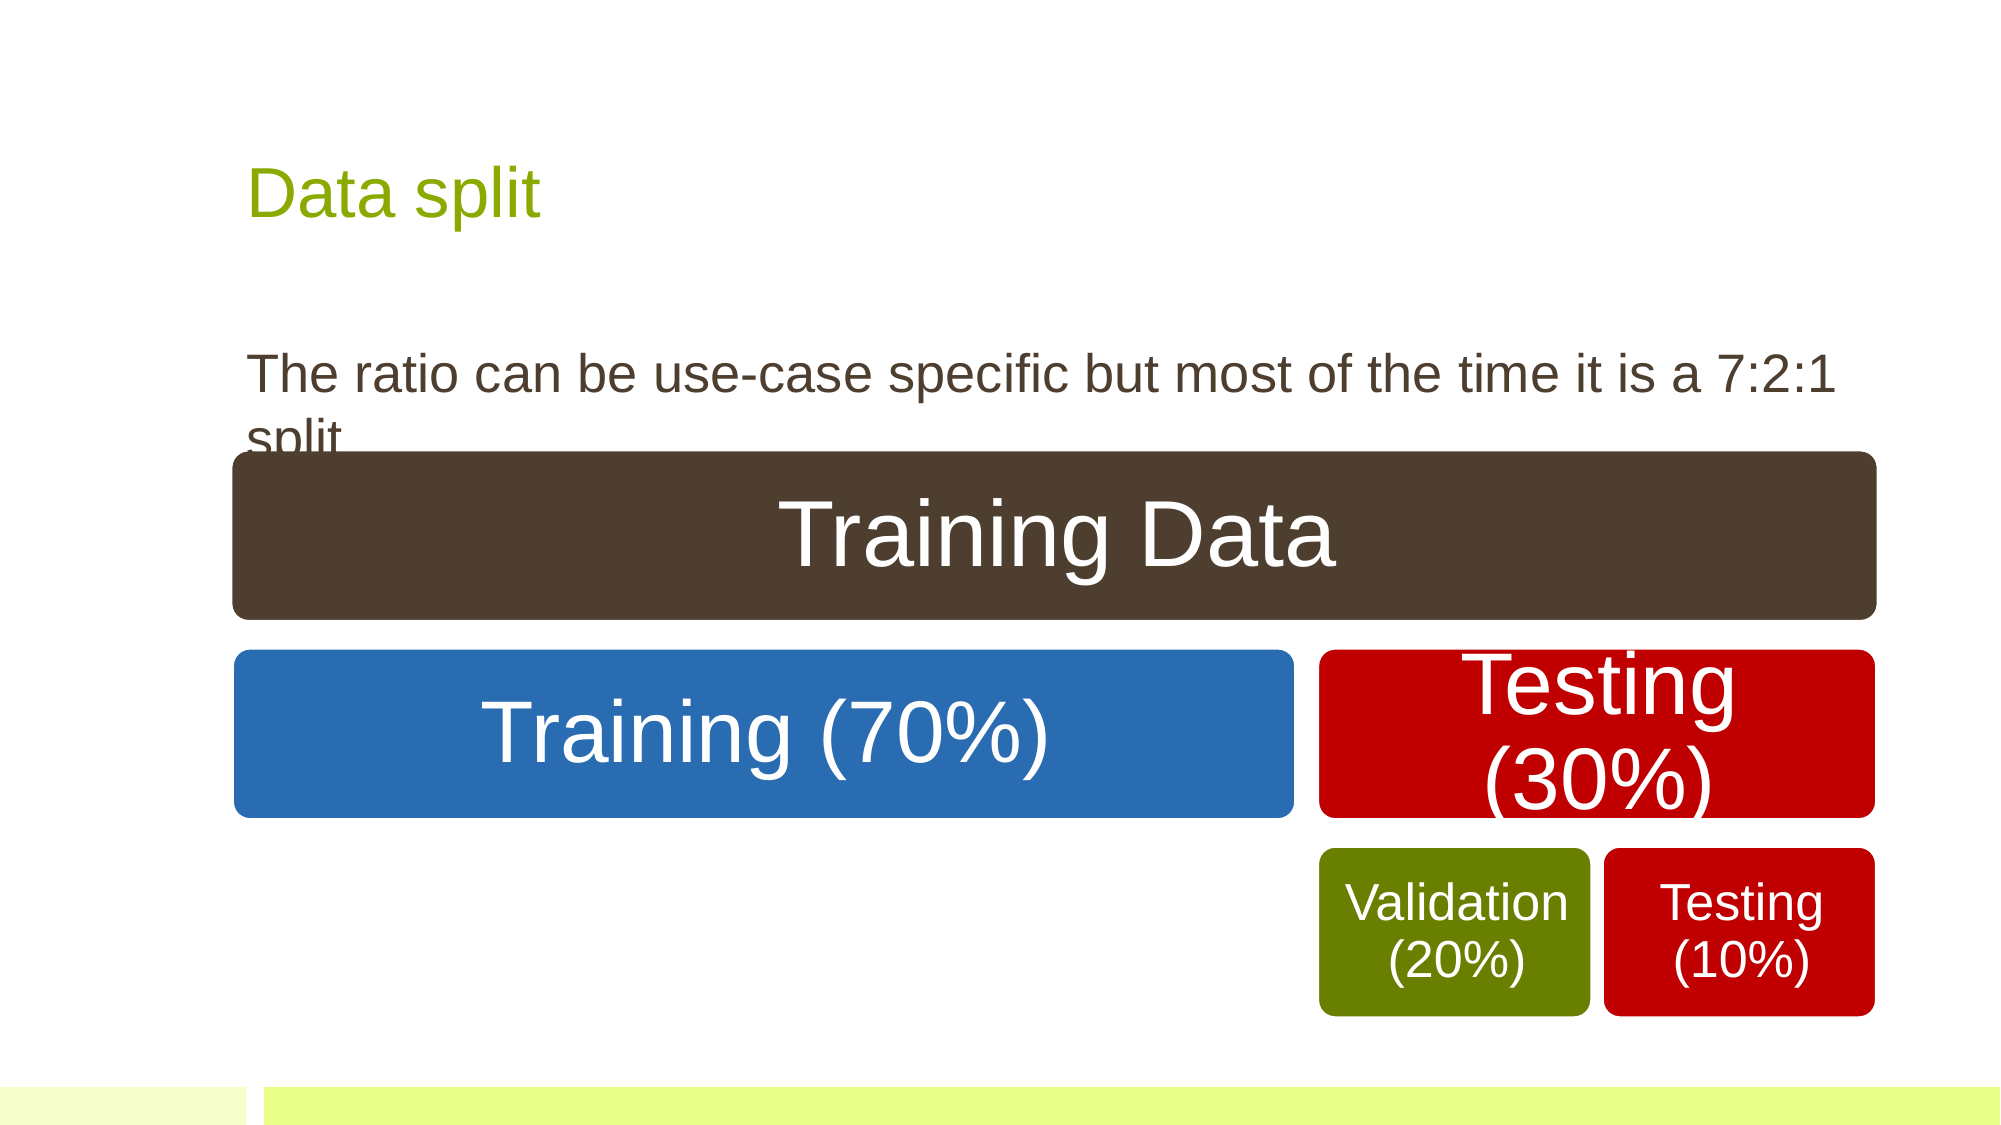

# Data split
The ratio can be use-case specific but most of the time it is a 7:2:1 split
Training Data
Training (70%)
Testing (30%)
Validation (20%)
Testing (10%)